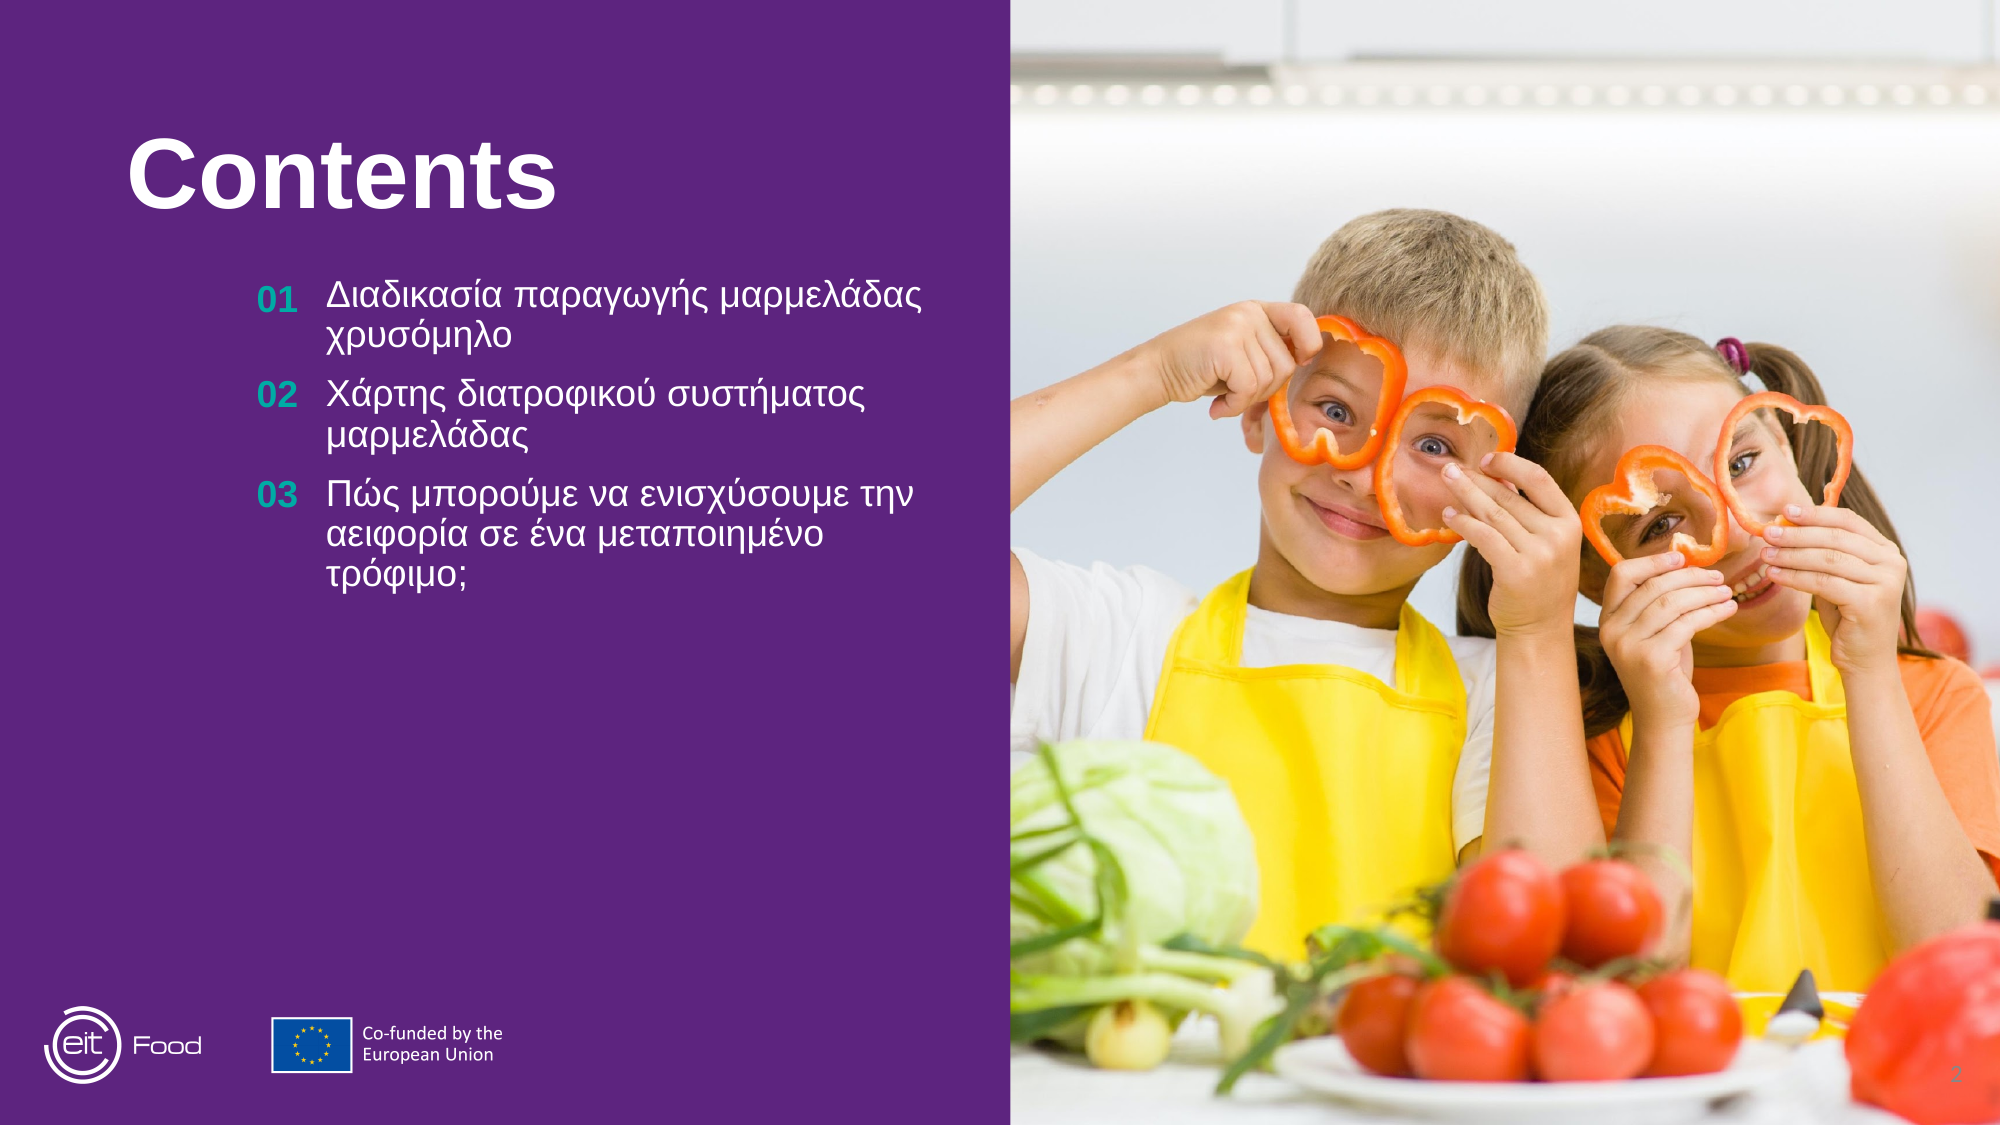

Διαδικασία παραγωγής μαρμελάδας χρυσόμηλο
01
Χάρτης διατροφικού συστήματος μαρμελάδας
02
Πώς μπορούμε να ενισχύσουμε την αειφορία σε ένα μεταποιημένο τρόφιμο;
03
2